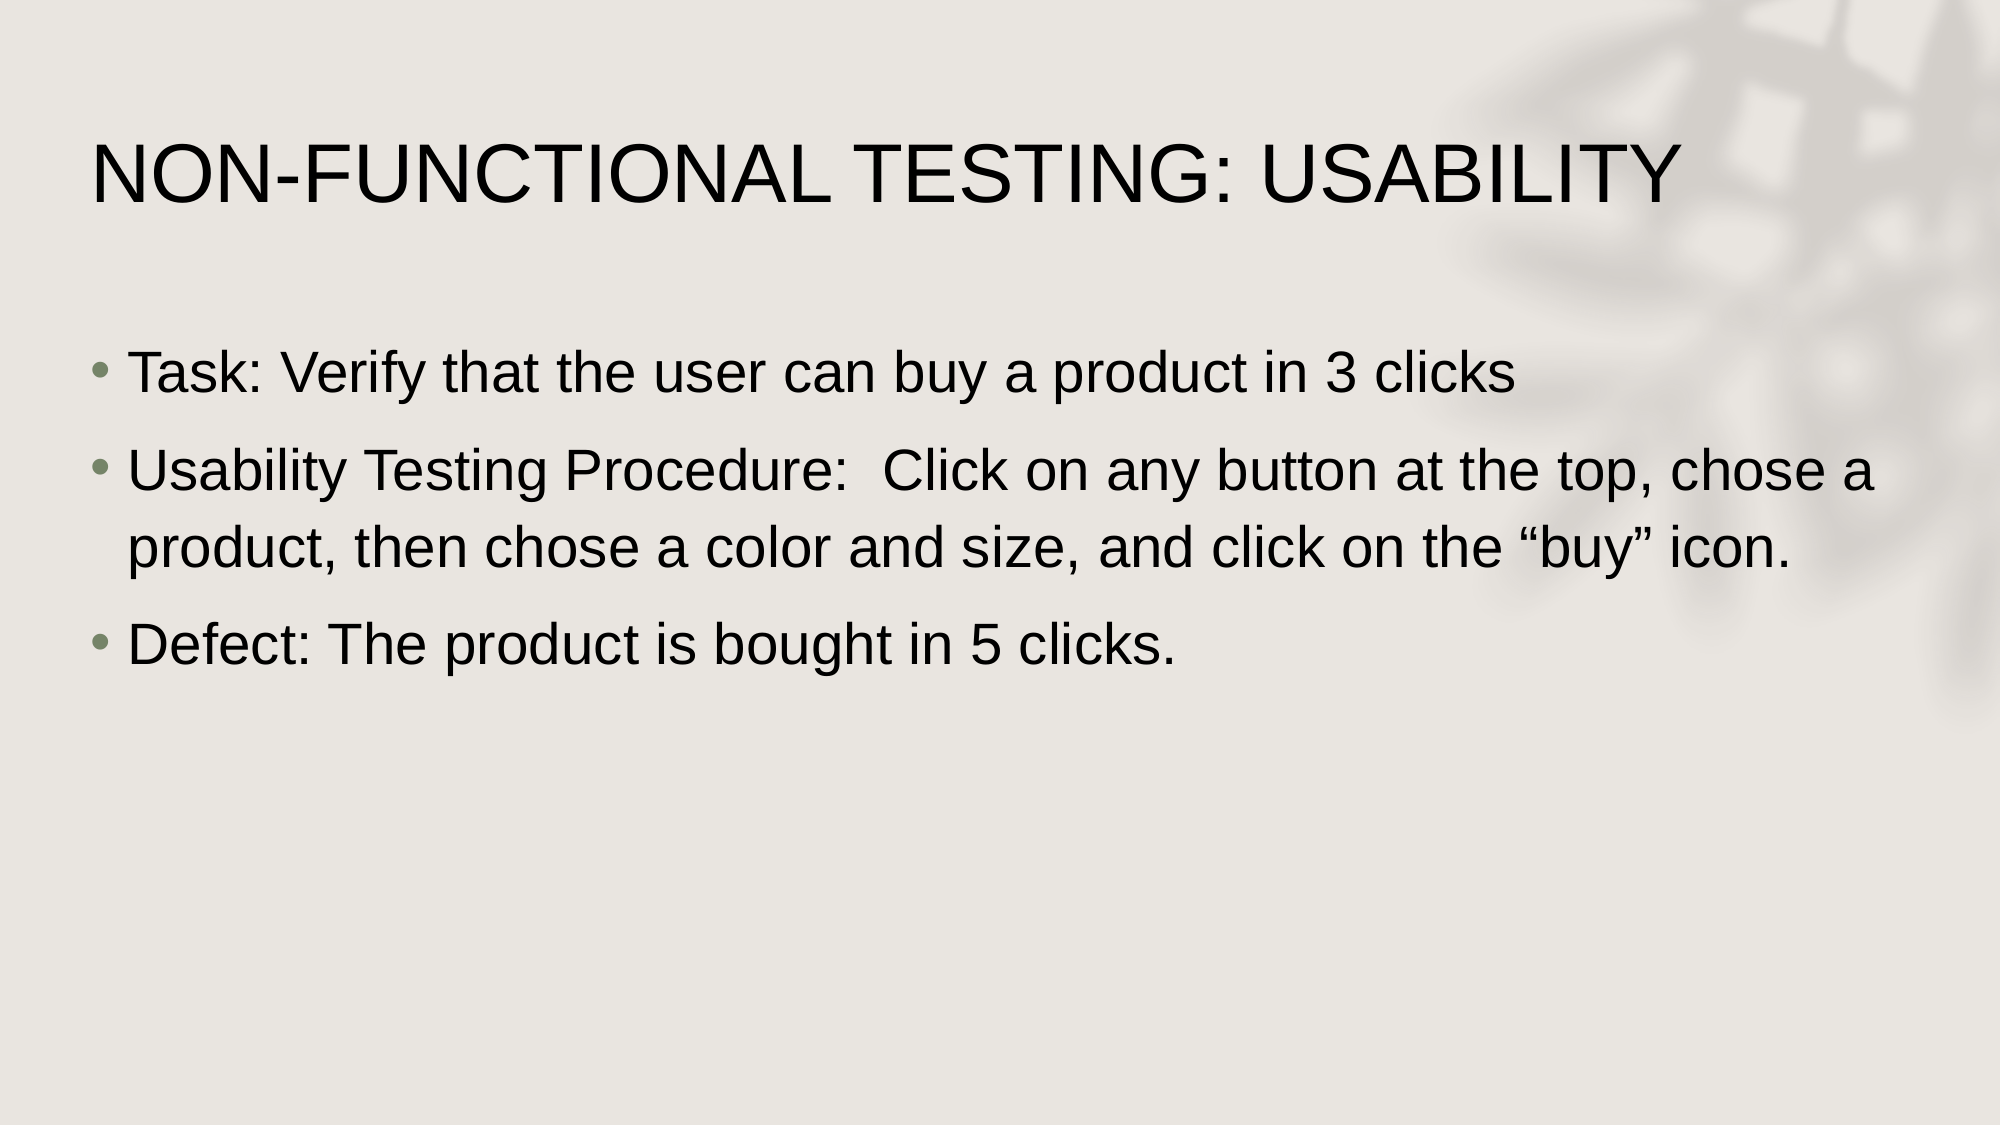

# NON-FUNCTIONAL TESTING: USABILITY
Task: Verify that the user can buy a product in 3 clicks
Usability Testing Procedure:  Click on any button at the top, chose a product, then chose a color and size, and click on the “buy” icon.
Defect: The product is bought in 5 clicks.